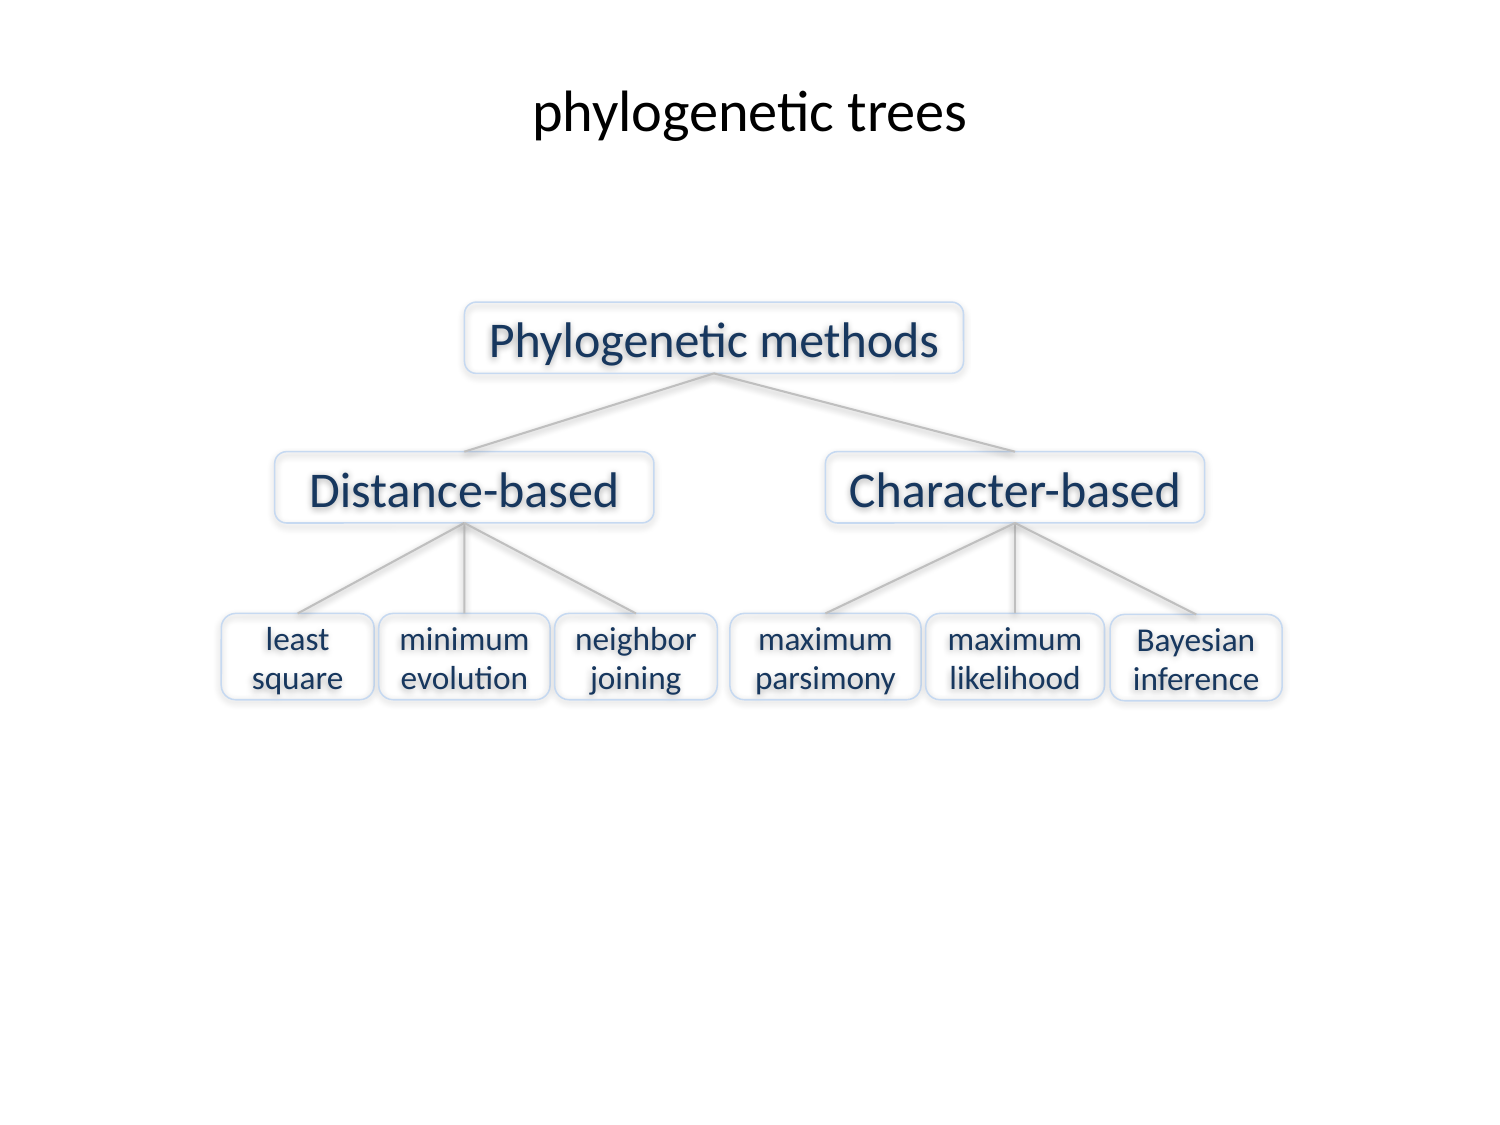

# phylogenetic trees
Phylogenetic methods
Distance-based
Character-based
least square
minimum evolution
neighbor joining
maximum parsimony
maximum likelihood
Bayesian inference